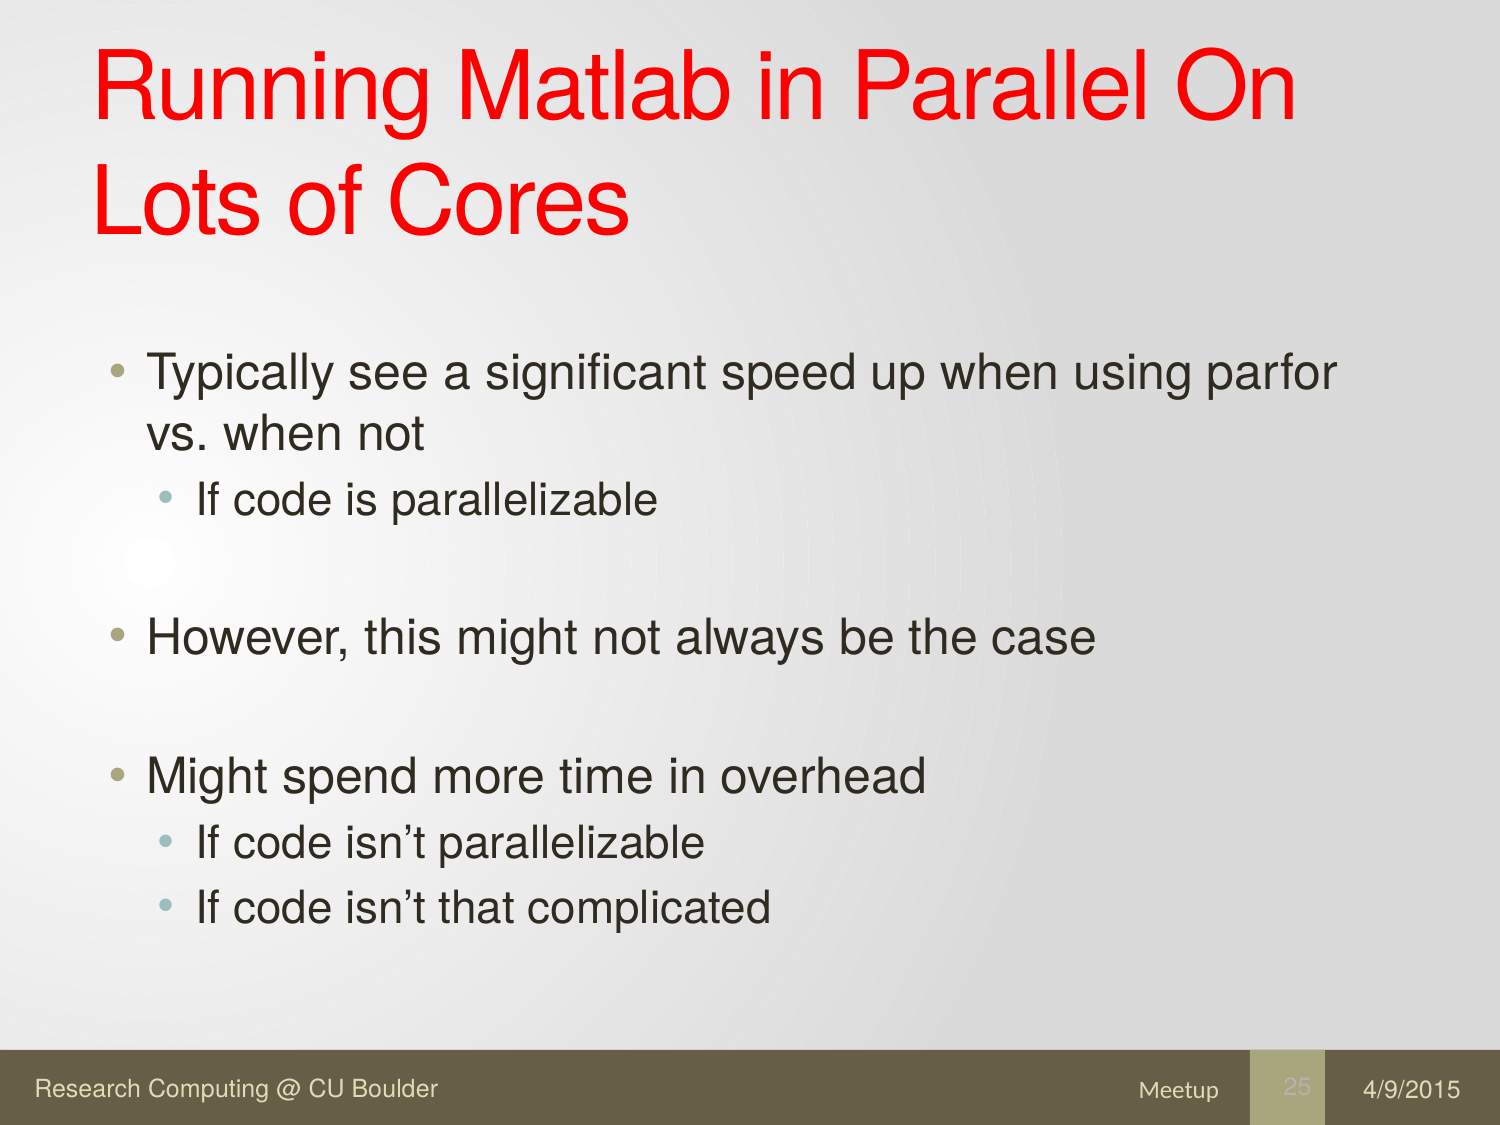

# Running Matlab in Parallel On Lots of Cores

Typically see a significant speed up when using parfor vs. when not
If code is parallelizable

However, this might not always be the case

Might spend more time in overhead
If code isn’t parallelizable
If code isn’t that complicated

Meetup
4/9/2015
25